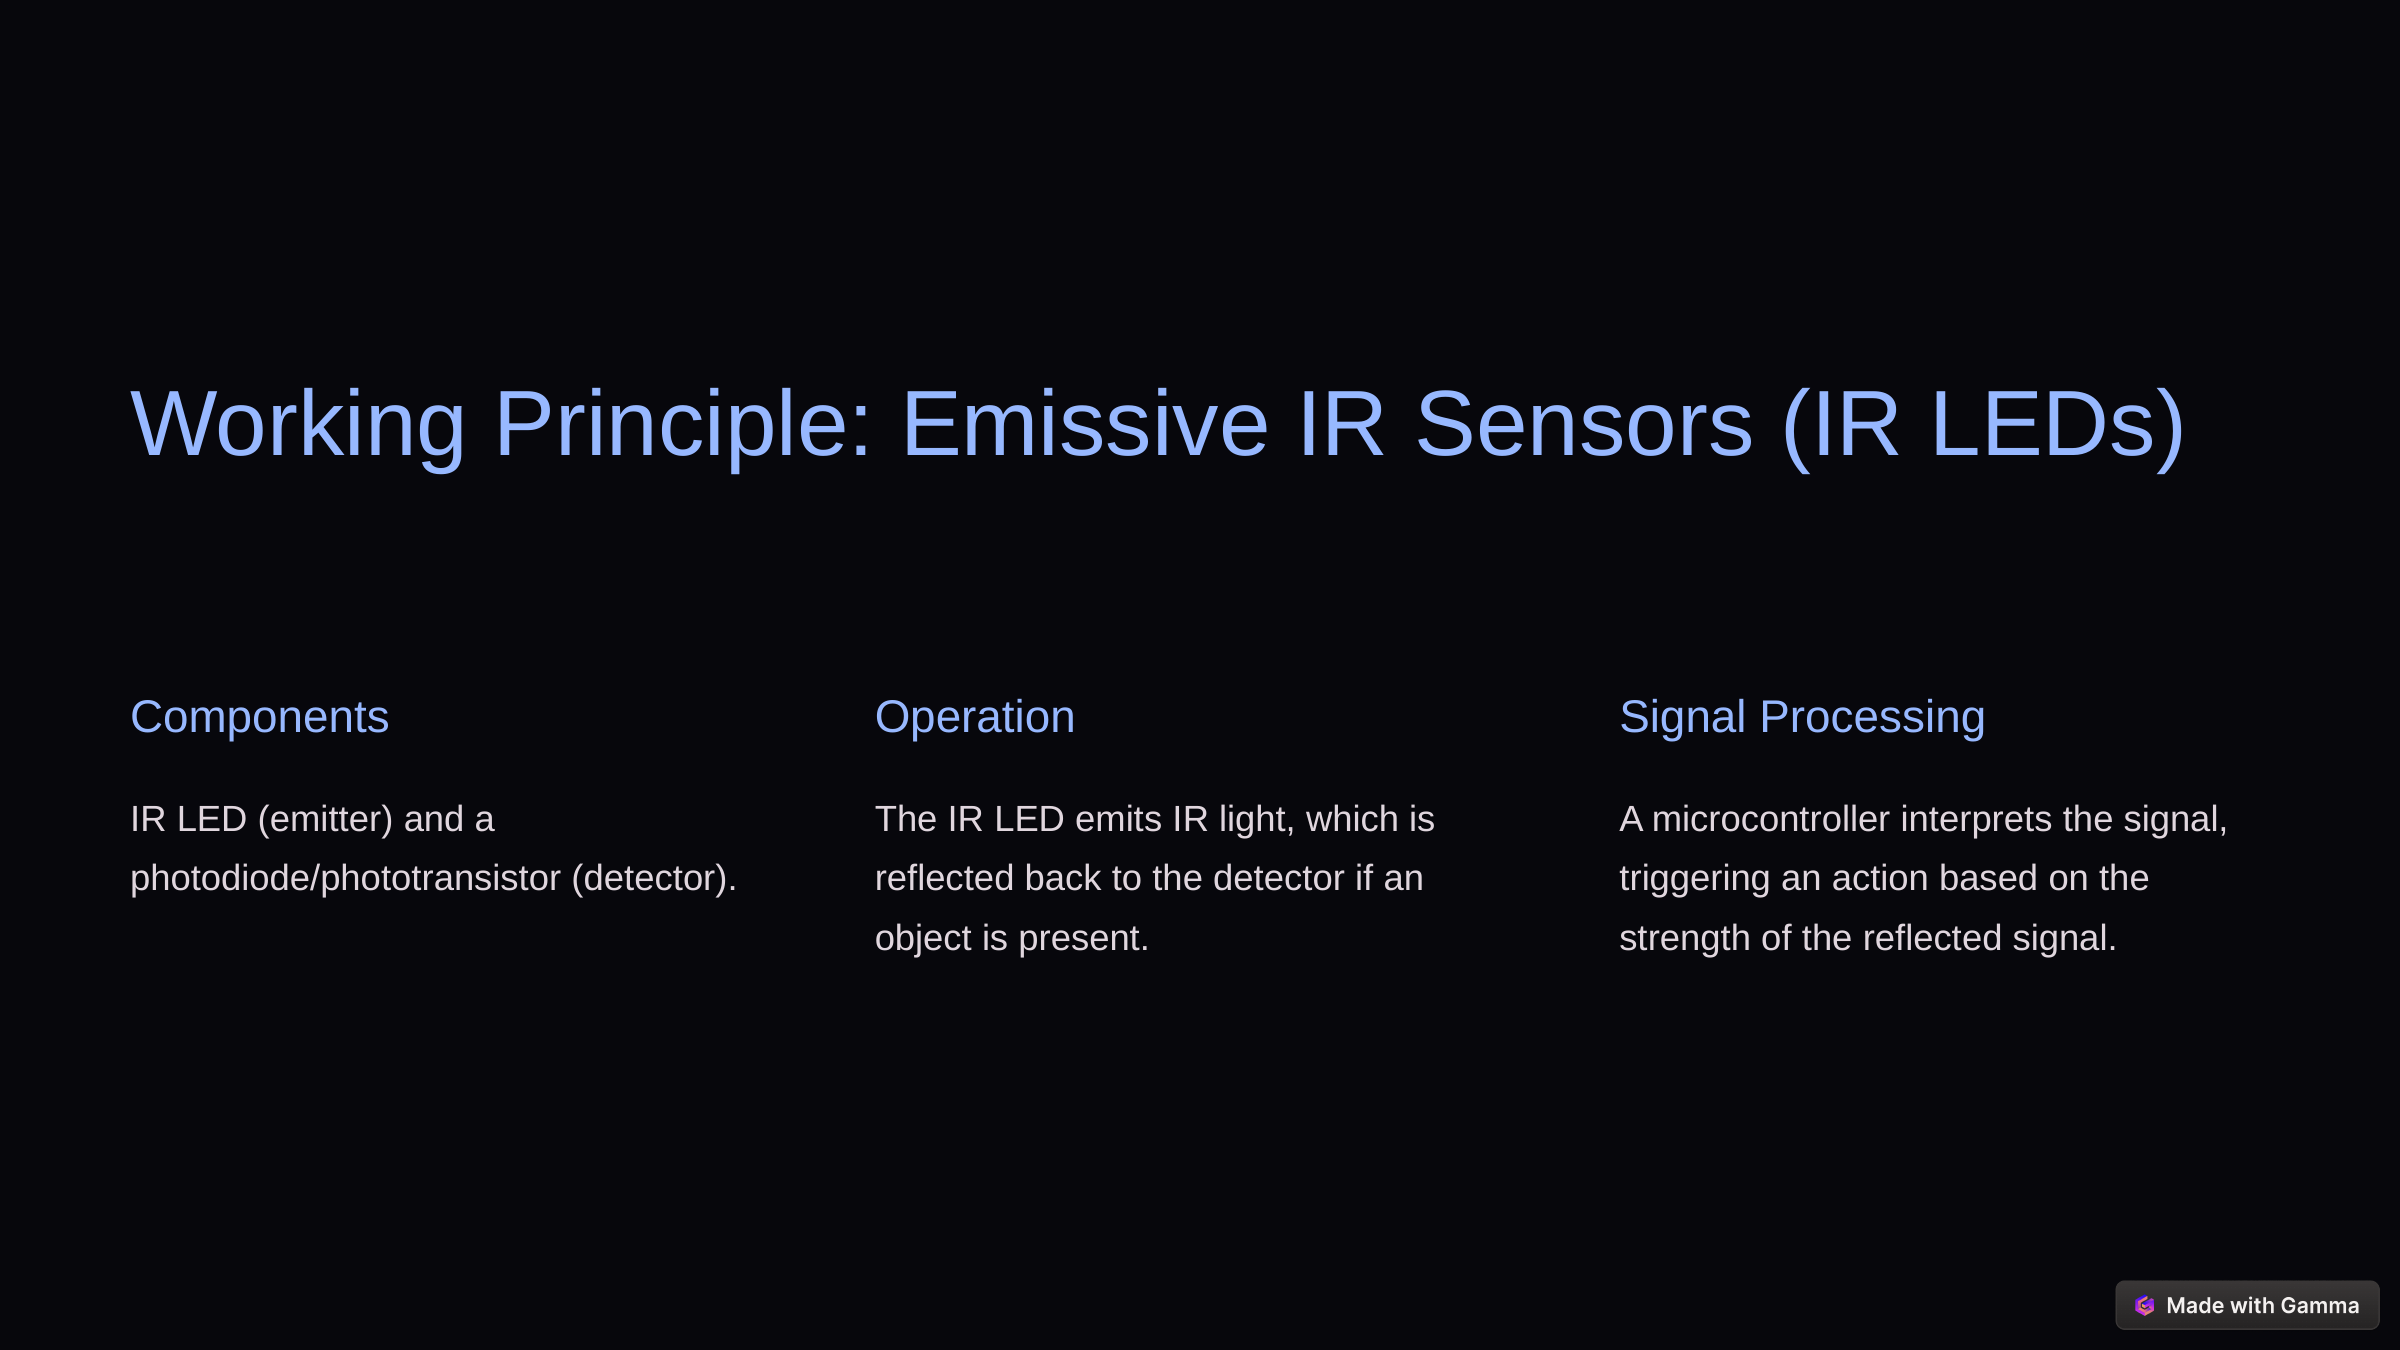

Working Principle: Emissive IR Sensors (IR LEDs)
Components
Operation
Signal Processing
IR LED (emitter) and a photodiode/phototransistor (detector).
The IR LED emits IR light, which is reflected back to the detector if an object is present.
A microcontroller interprets the signal, triggering an action based on the strength of the reflected signal.